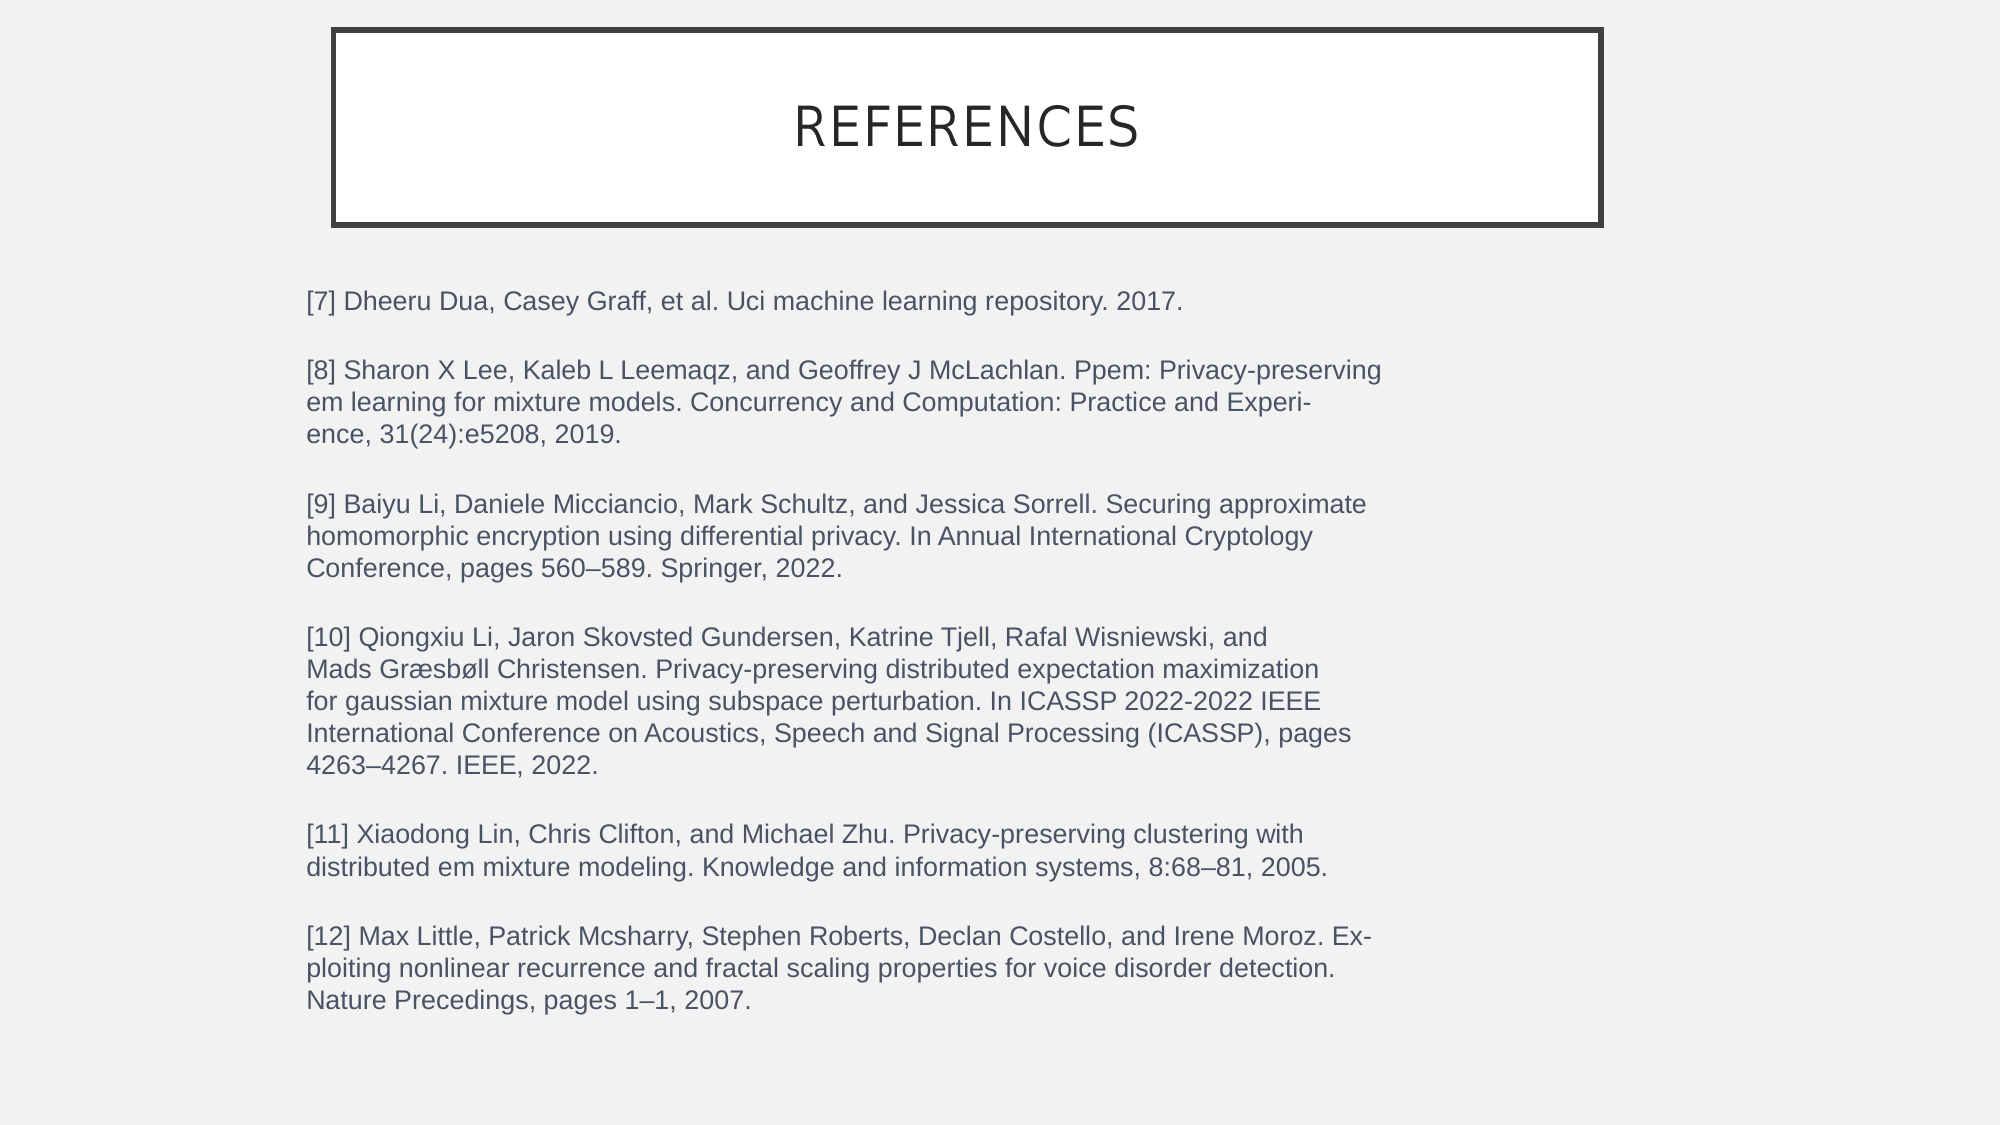

# references
[7] Dheeru Dua, Casey Graff, et al. Uci machine learning repository. 2017.
[8] Sharon X Lee, Kaleb L Leemaqz, and Geoffrey J McLachlan. Ppem: Privacy-preserving
em learning for mixture models. Concurrency and Computation: Practice and Experi-
ence, 31(24):e5208, 2019.
[9] Baiyu Li, Daniele Micciancio, Mark Schultz, and Jessica Sorrell. Securing approximate
homomorphic encryption using differential privacy. In Annual International Cryptology
Conference, pages 560–589. Springer, 2022.
[10] Qiongxiu Li, Jaron Skovsted Gundersen, Katrine Tjell, Rafal Wisniewski, and
Mads Græsbøll Christensen. Privacy-preserving distributed expectation maximization
for gaussian mixture model using subspace perturbation. In ICASSP 2022-2022 IEEE
International Conference on Acoustics, Speech and Signal Processing (ICASSP), pages
4263–4267. IEEE, 2022.
[11] Xiaodong Lin, Chris Clifton, and Michael Zhu. Privacy-preserving clustering with
distributed em mixture modeling. Knowledge and information systems, 8:68–81, 2005.
[12] Max Little, Patrick Mcsharry, Stephen Roberts, Declan Costello, and Irene Moroz. Ex-
ploiting nonlinear recurrence and fractal scaling properties for voice disorder detection.
Nature Precedings, pages 1–1, 2007.